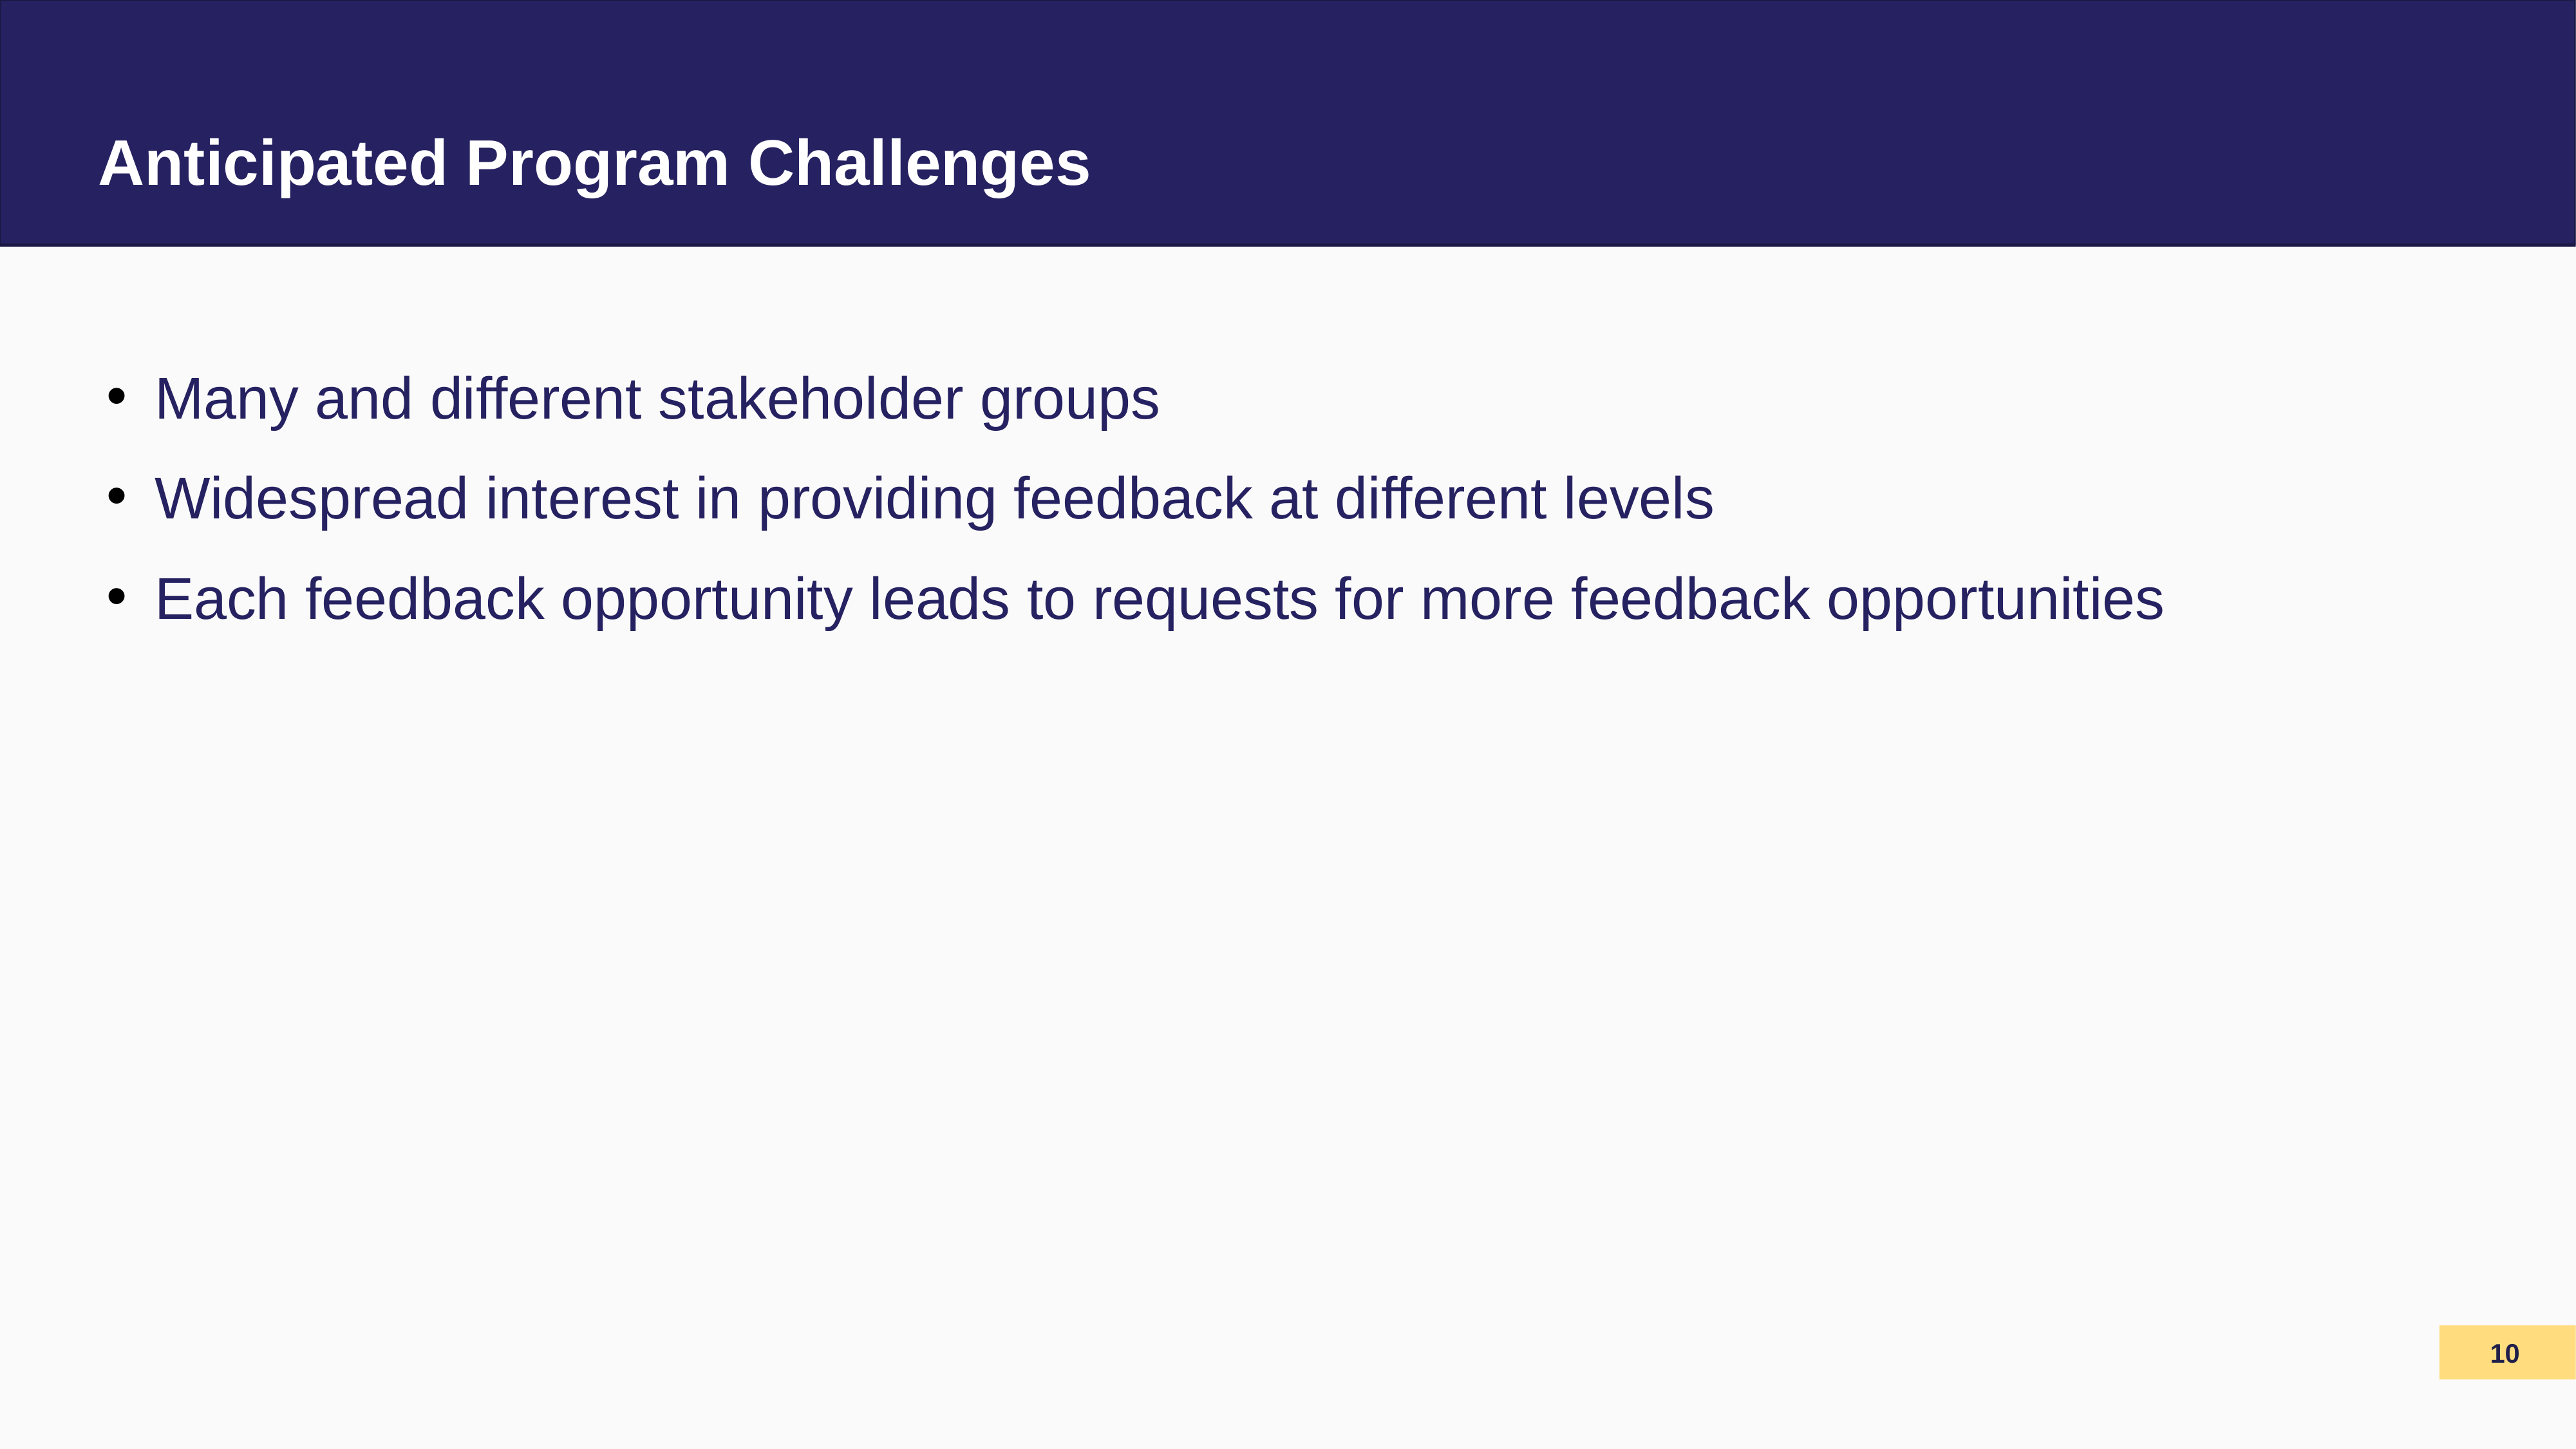

# Anticipated Program Challenges
Many and different stakeholder groups
Widespread interest in providing feedback at different levels
Each feedback opportunity leads to requests for more feedback opportunities